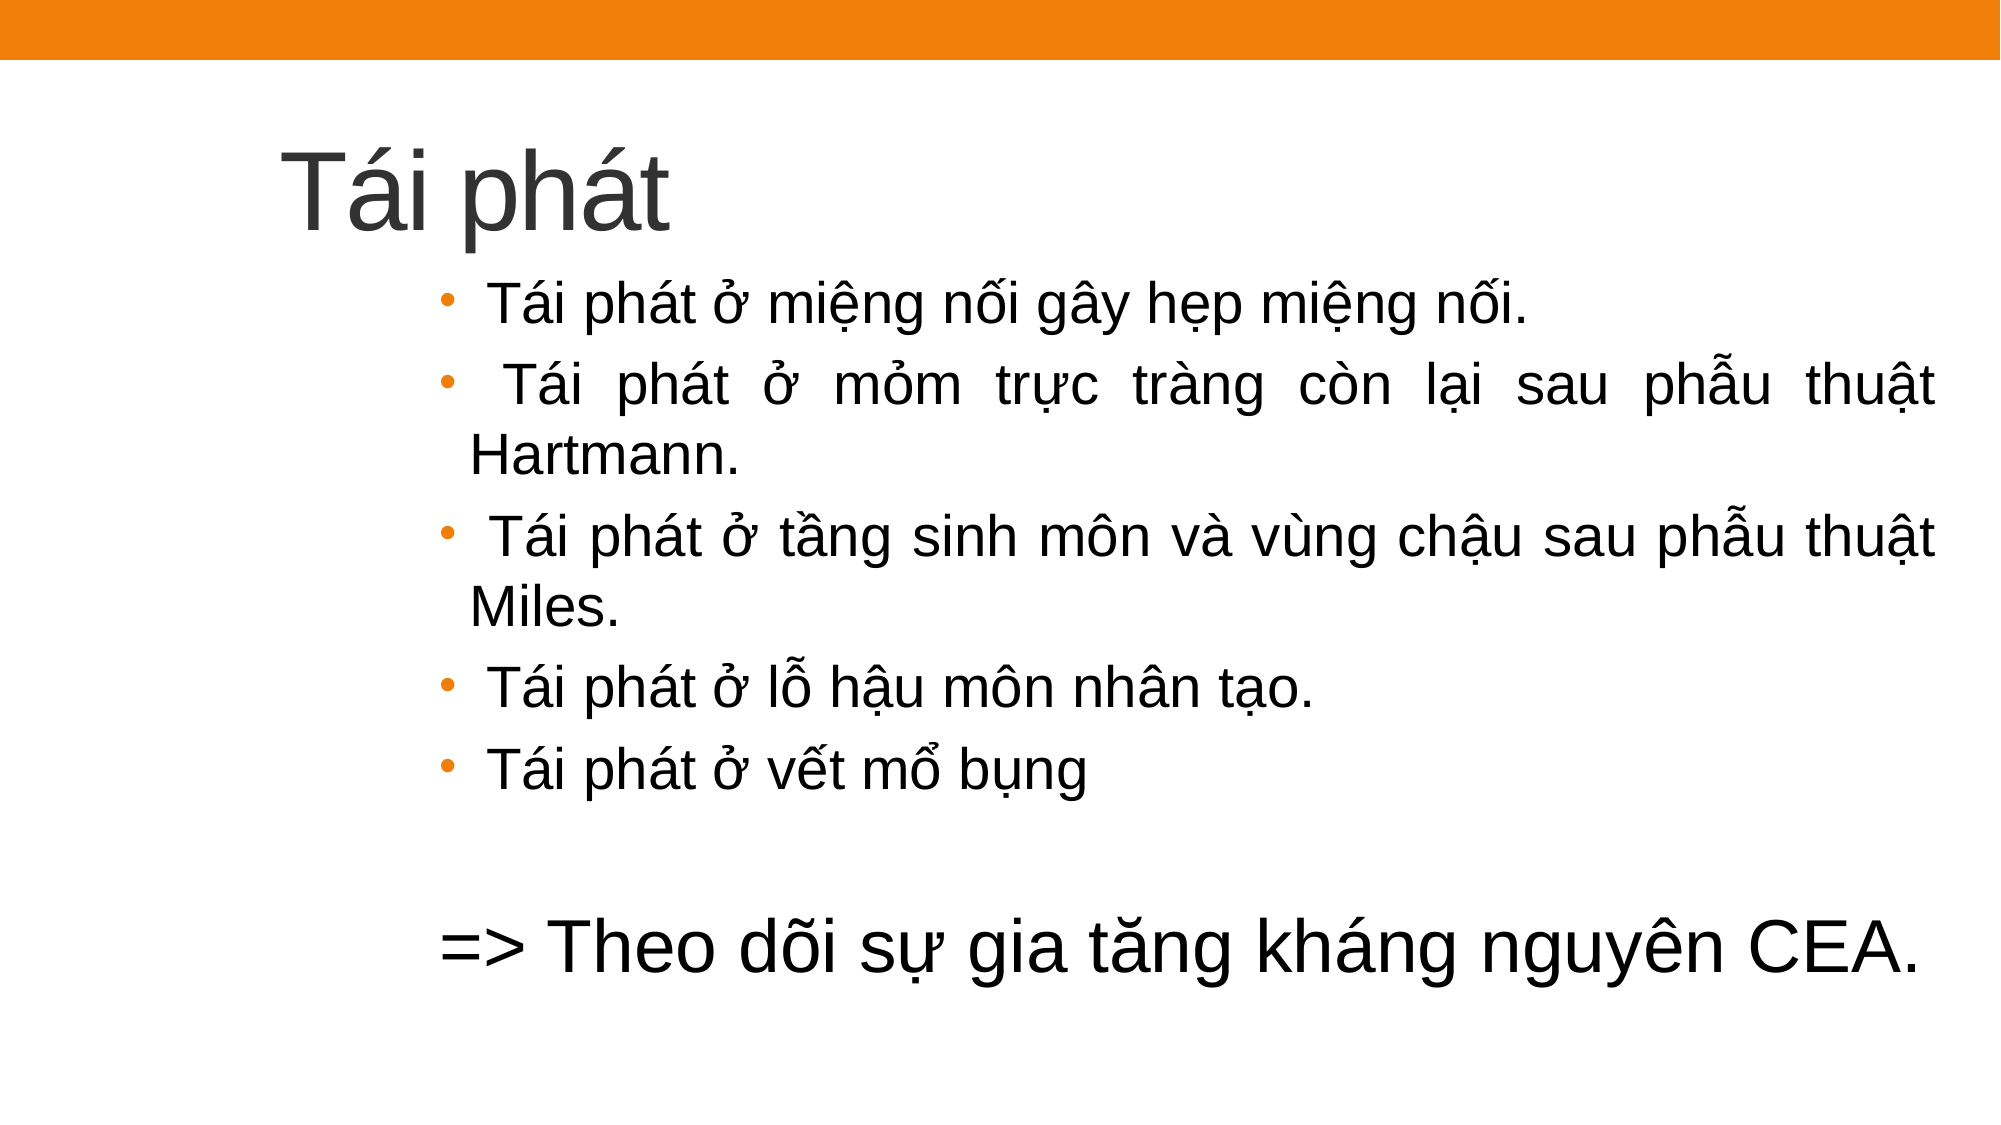

# Tái phát
 Tái phát ở miệng nối gây hẹp miệng nối.
 Tái phát ở mỏm trực tràng còn lại sau phẫu thuật Hartmann.
 Tái phát ở tầng sinh môn và vùng chậu sau phẫu thuật Miles.
 Tái phát ở lỗ hậu môn nhân tạo.
 Tái phát ở vết mổ bụng

=> Theo dõi sự gia tăng kháng nguyên CEA.